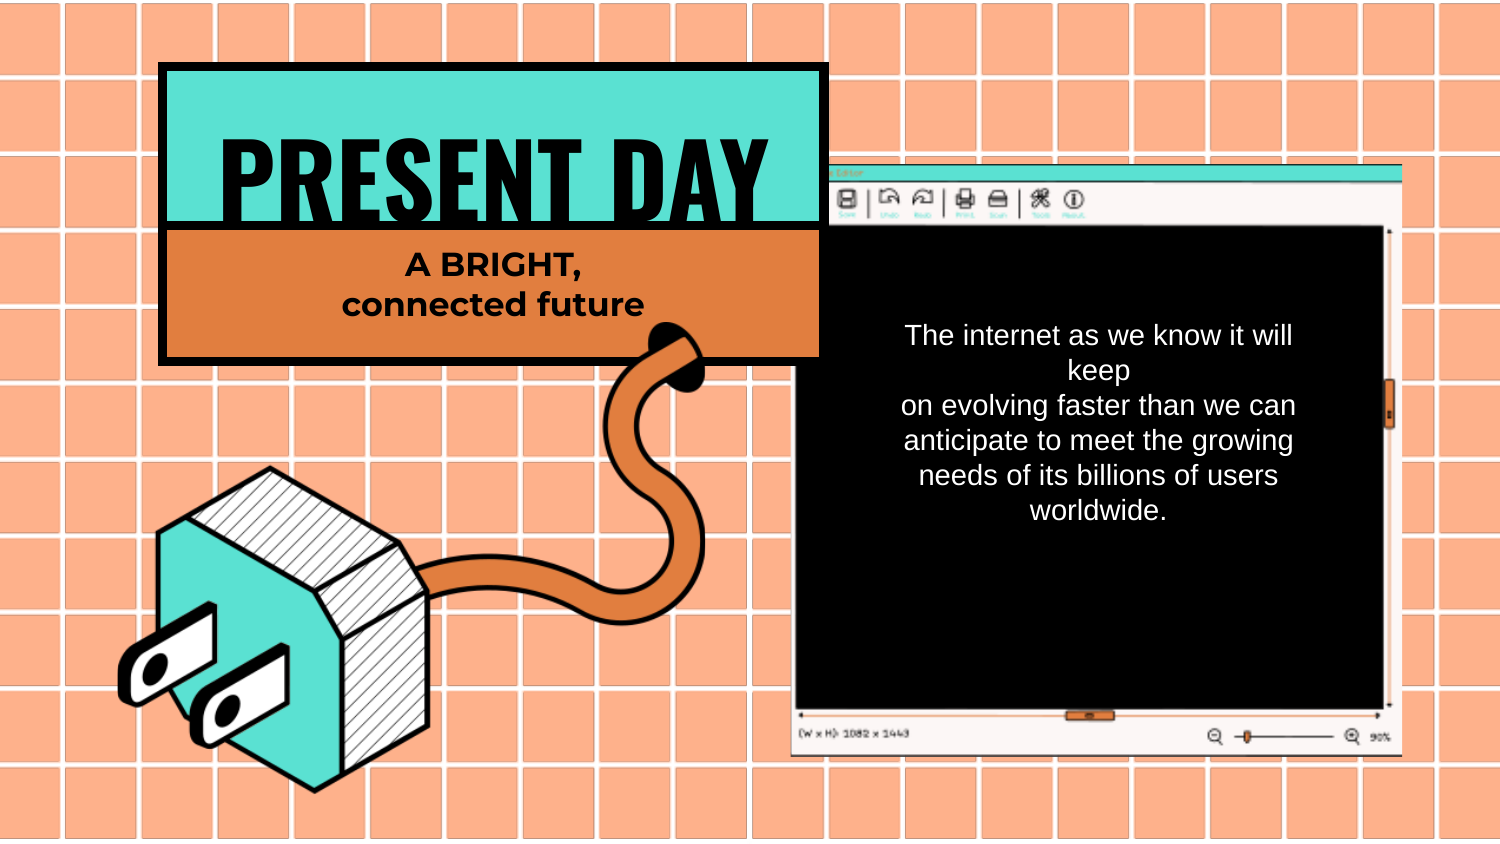

PRESENT DAY

A BRIGHT,
connected future
The internet as we know it will keep
on evolving faster than we can anticipate to meet the growing needs of its billions of users worldwide.